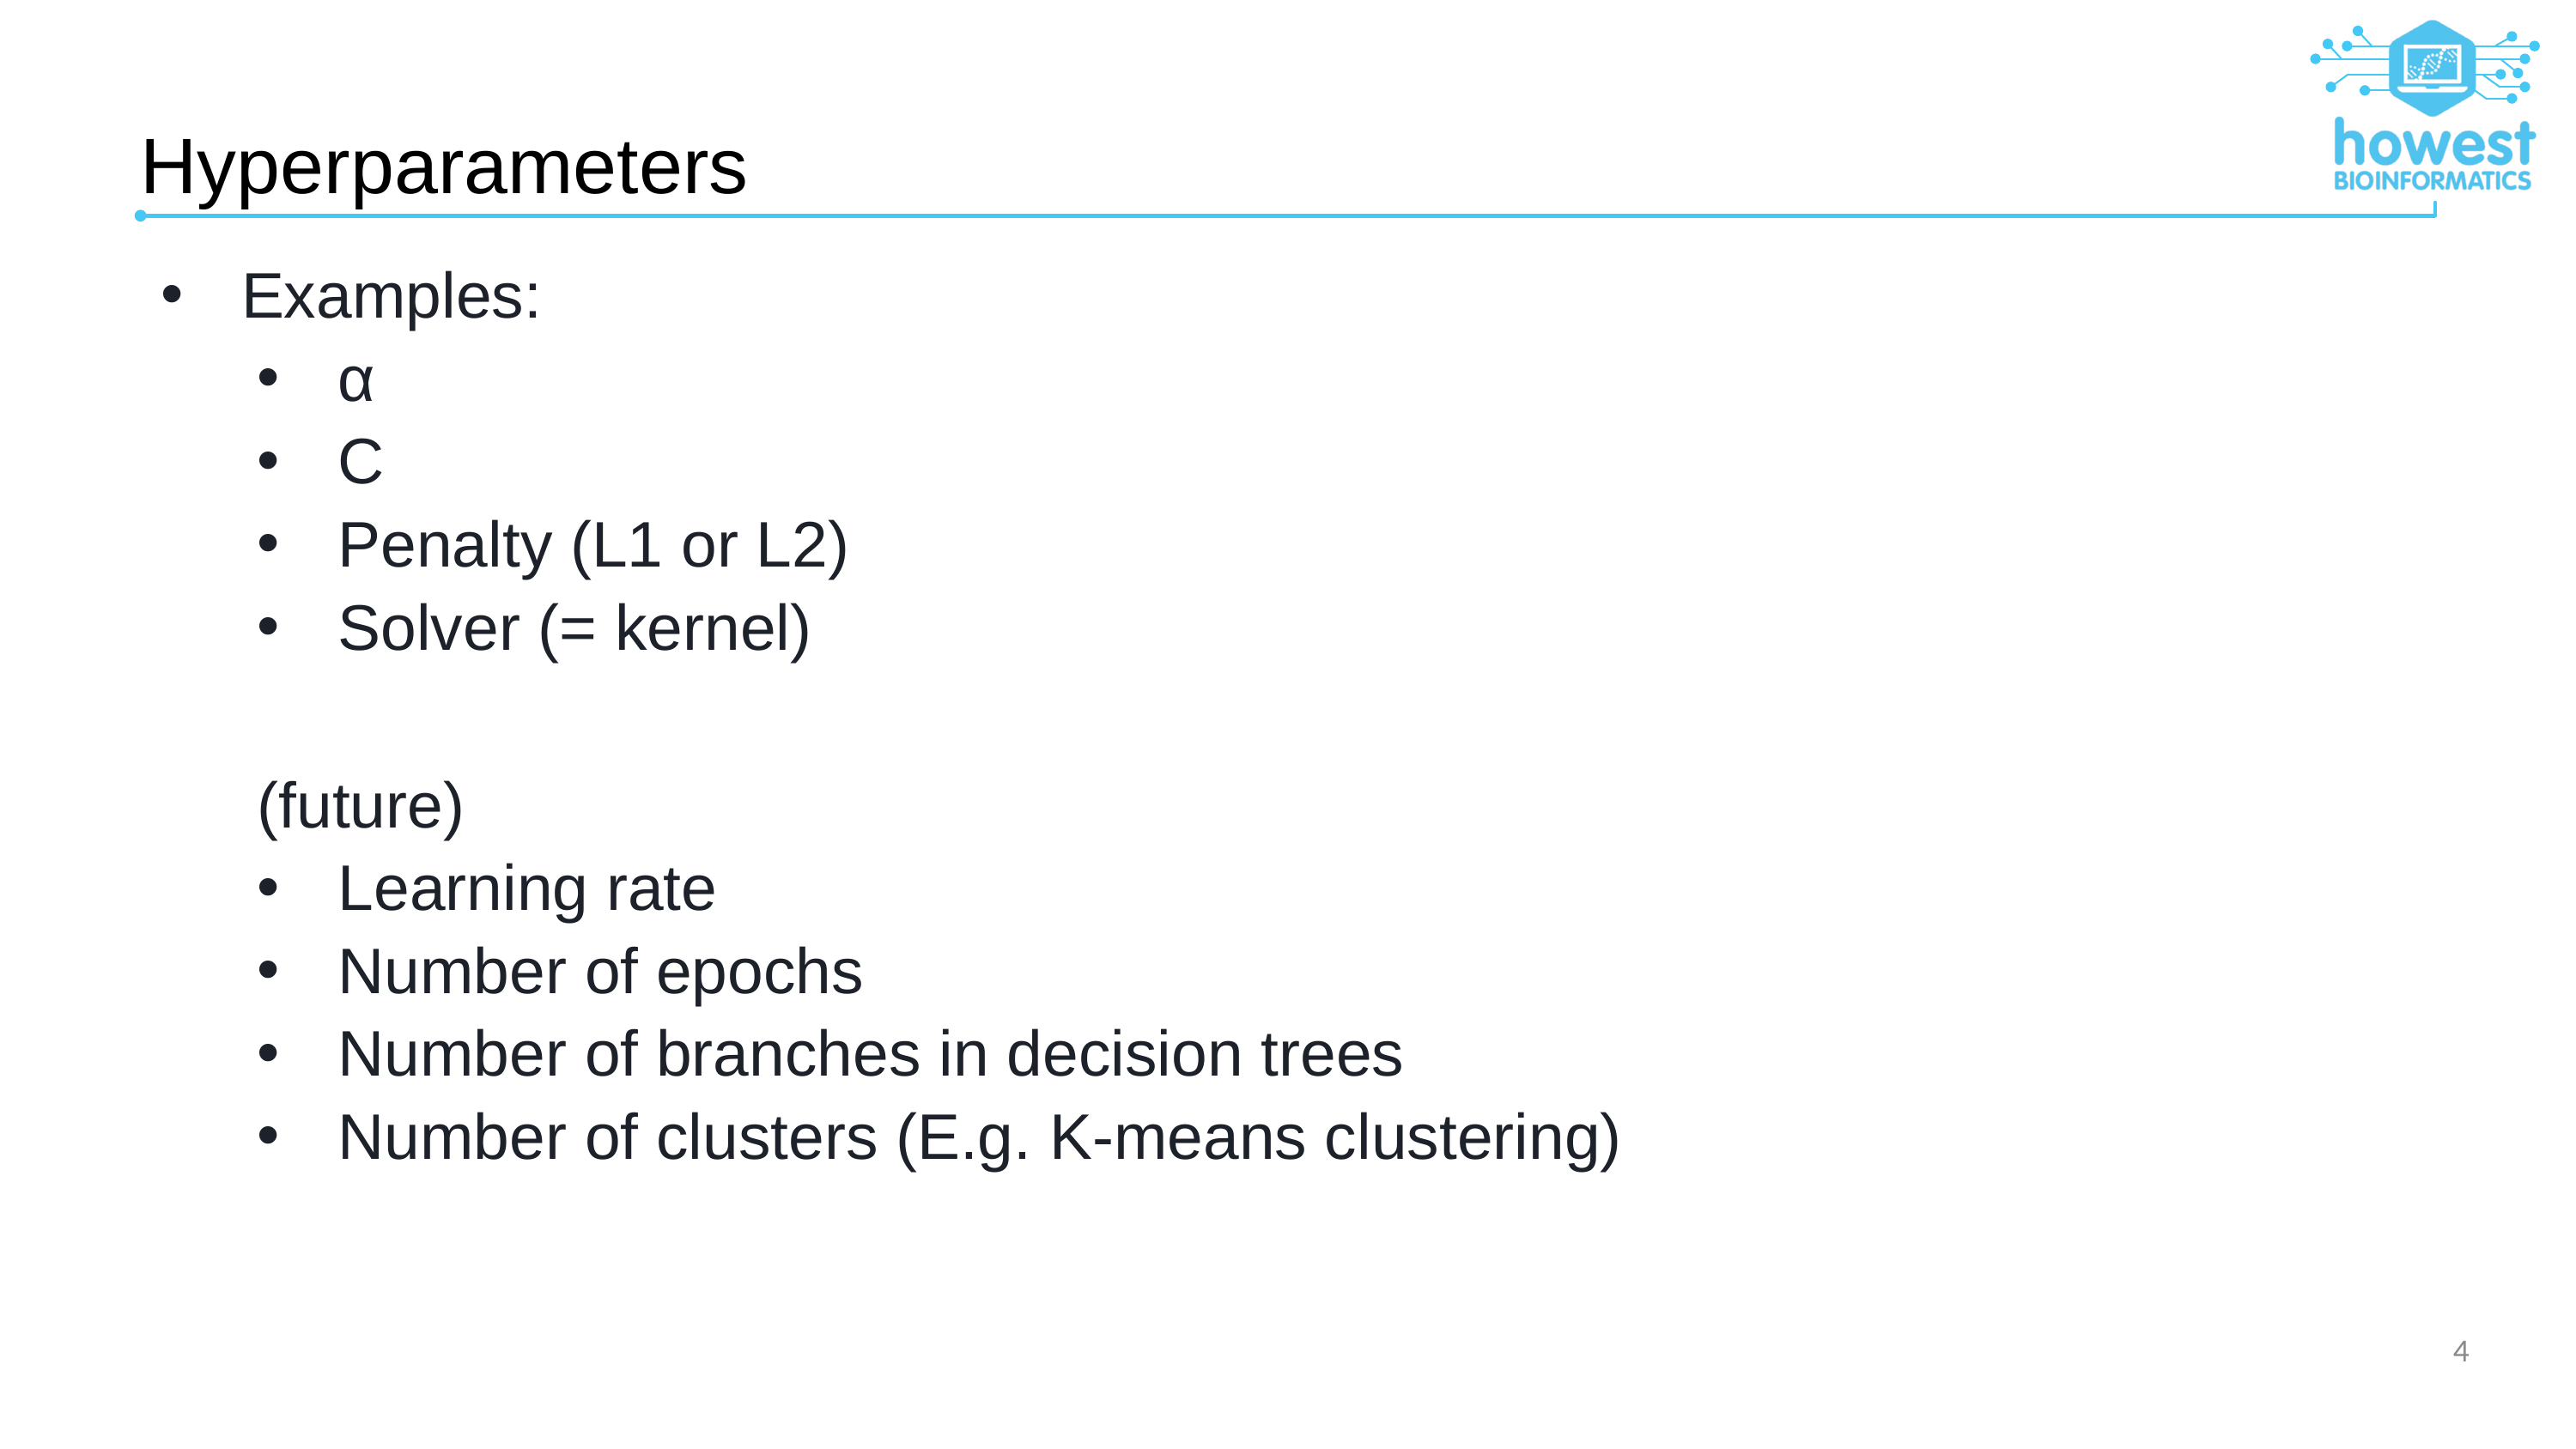

# Hyperparameters
Examples:
α
C
Penalty (L1 or L2)
Solver (= kernel)

(future)
Learning rate
Number of epochs
Number of branches in decision trees
Number of clusters (E.g. K-means clustering)
4